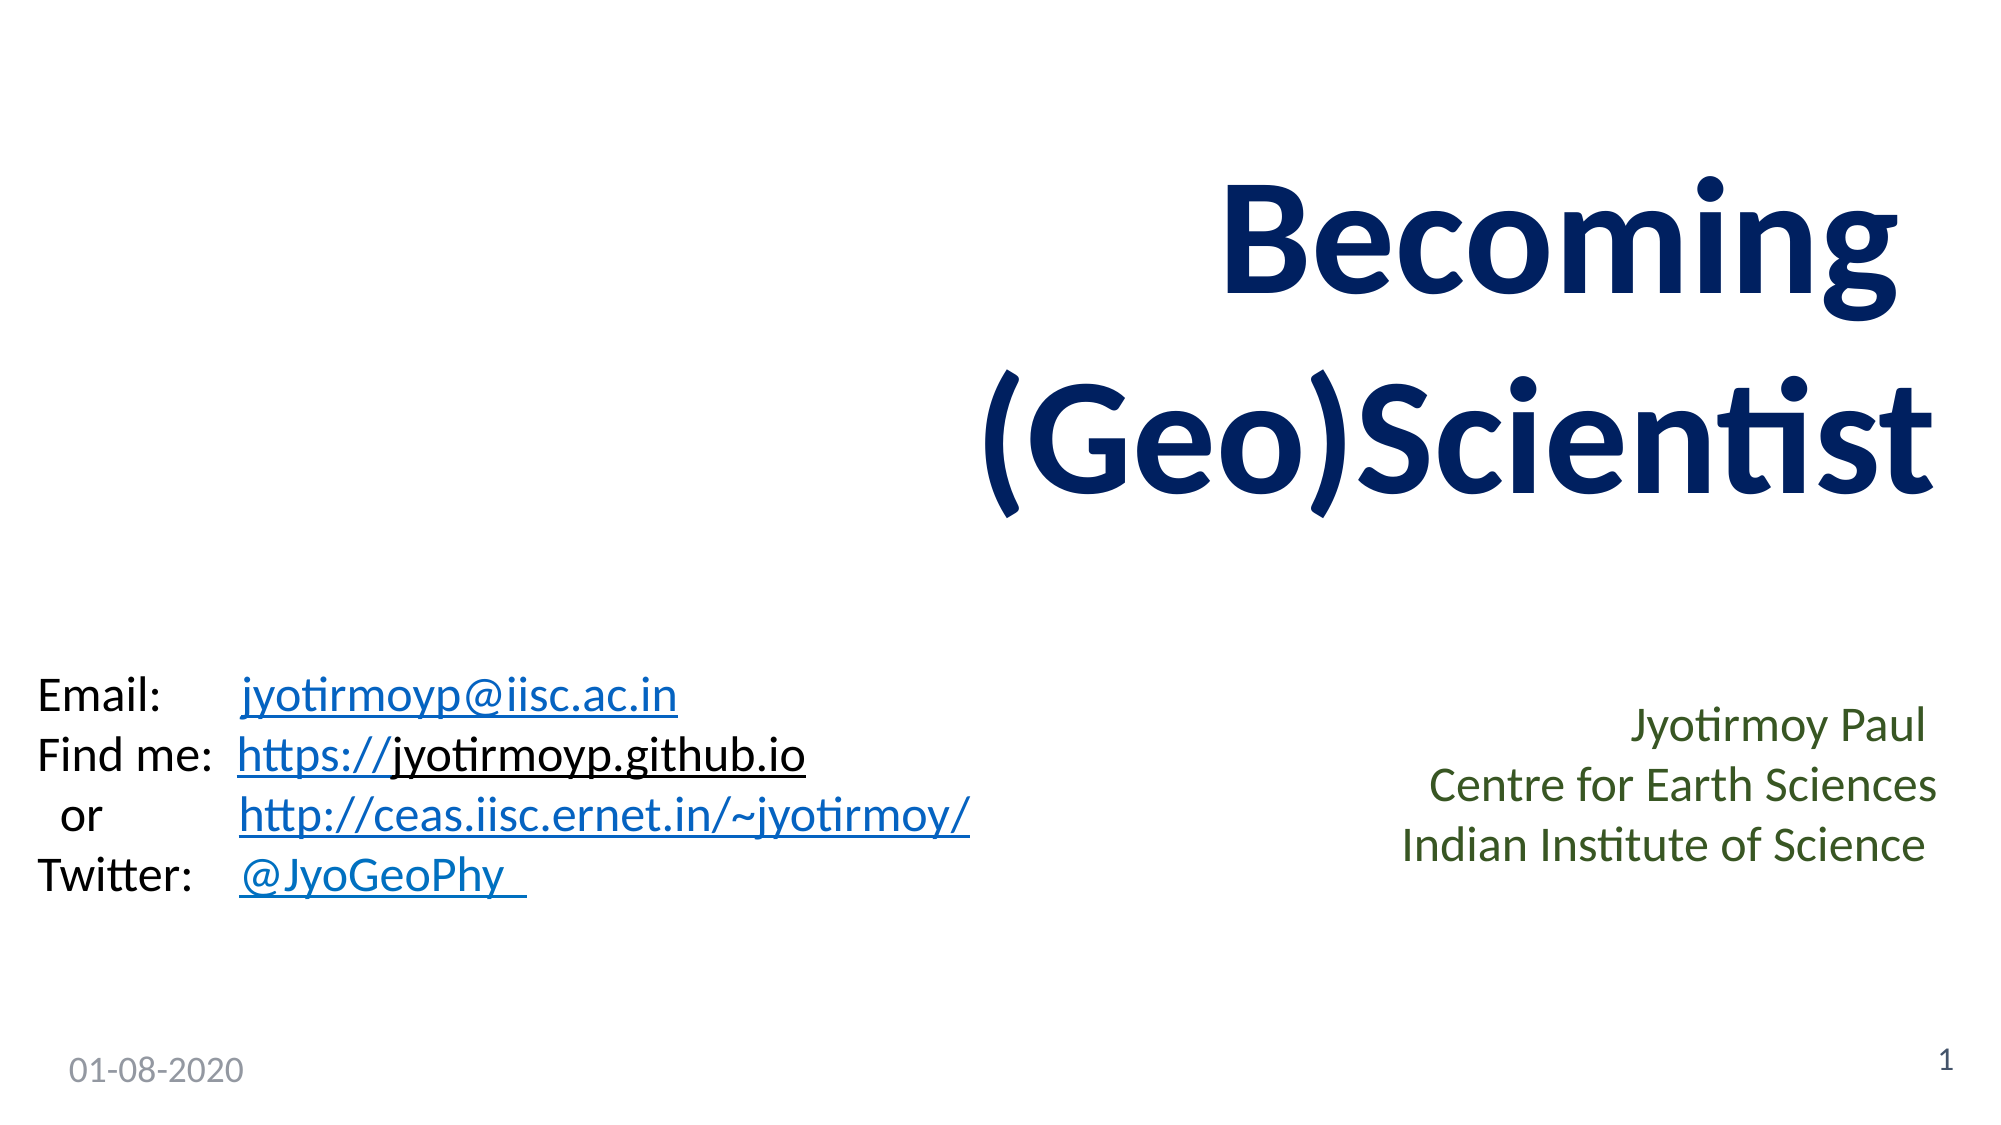

Becoming
(Geo)Scientist
Email:       jyotirmoyp@iisc.ac.in
Find me:  https://jyotirmoyp.github.io
  or            http://ceas.iisc.ernet.in/~jyotirmoy/
Twitter:    @JyoGeoPhy
Jyotirmoy Paul
Centre for Earth Sciences
Indian Institute of Science
1
01-08-2020